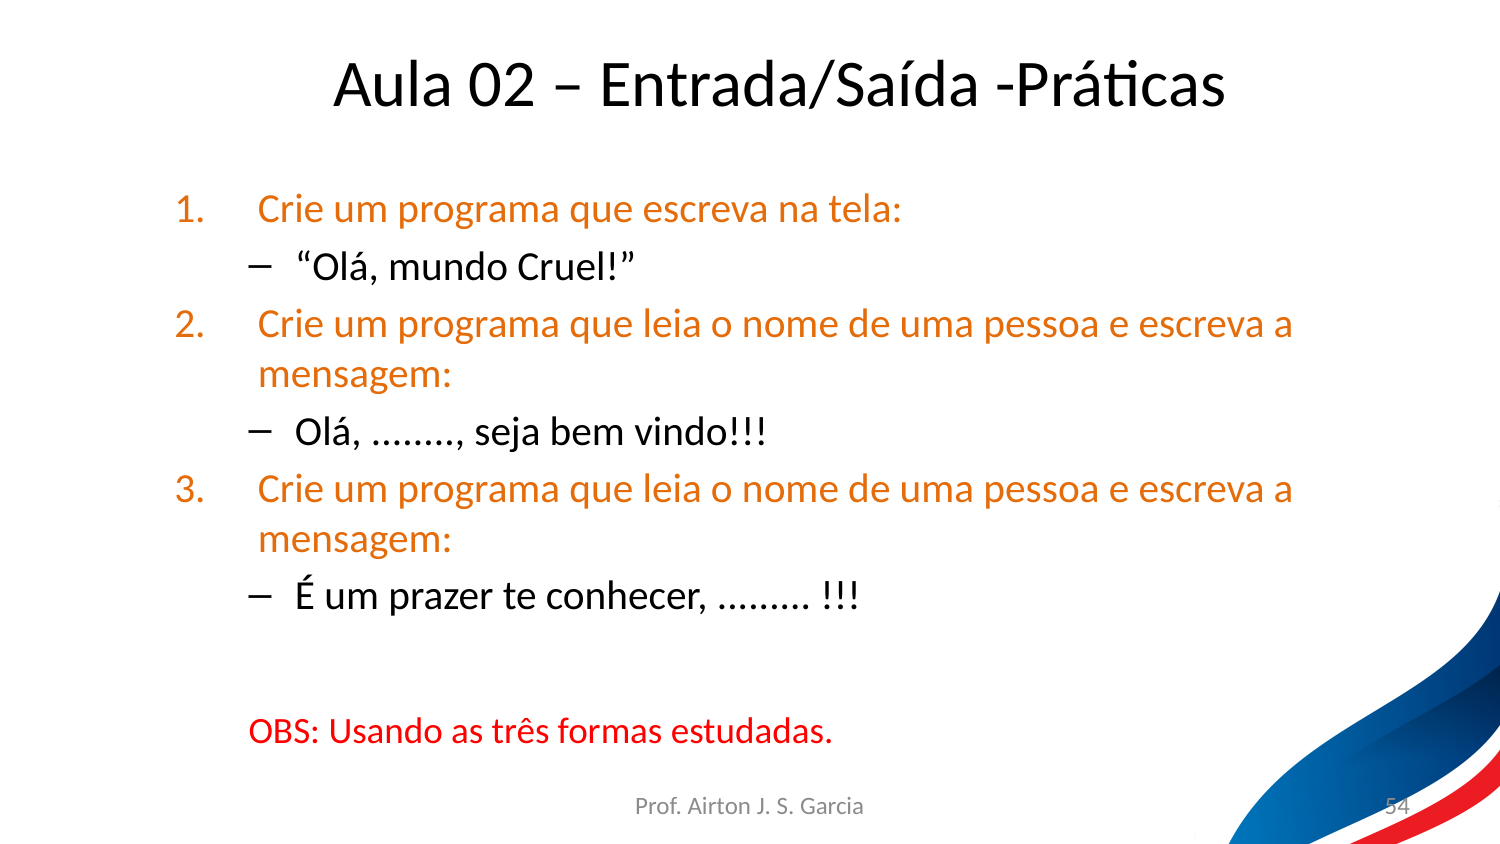

Aula 02 – Entrada/Saída -Práticas
Crie um programa que escreva na tela:
“Olá, mundo Cruel!”
Crie um programa que leia o nome de uma pessoa e escreva a mensagem:
Olá, ........, seja bem vindo!!!
Crie um programa que leia o nome de uma pessoa e escreva a mensagem:
É um prazer te conhecer, ......... !!!

OBS: Usando as três formas estudadas.
Prof. Airton J. S. Garcia
54